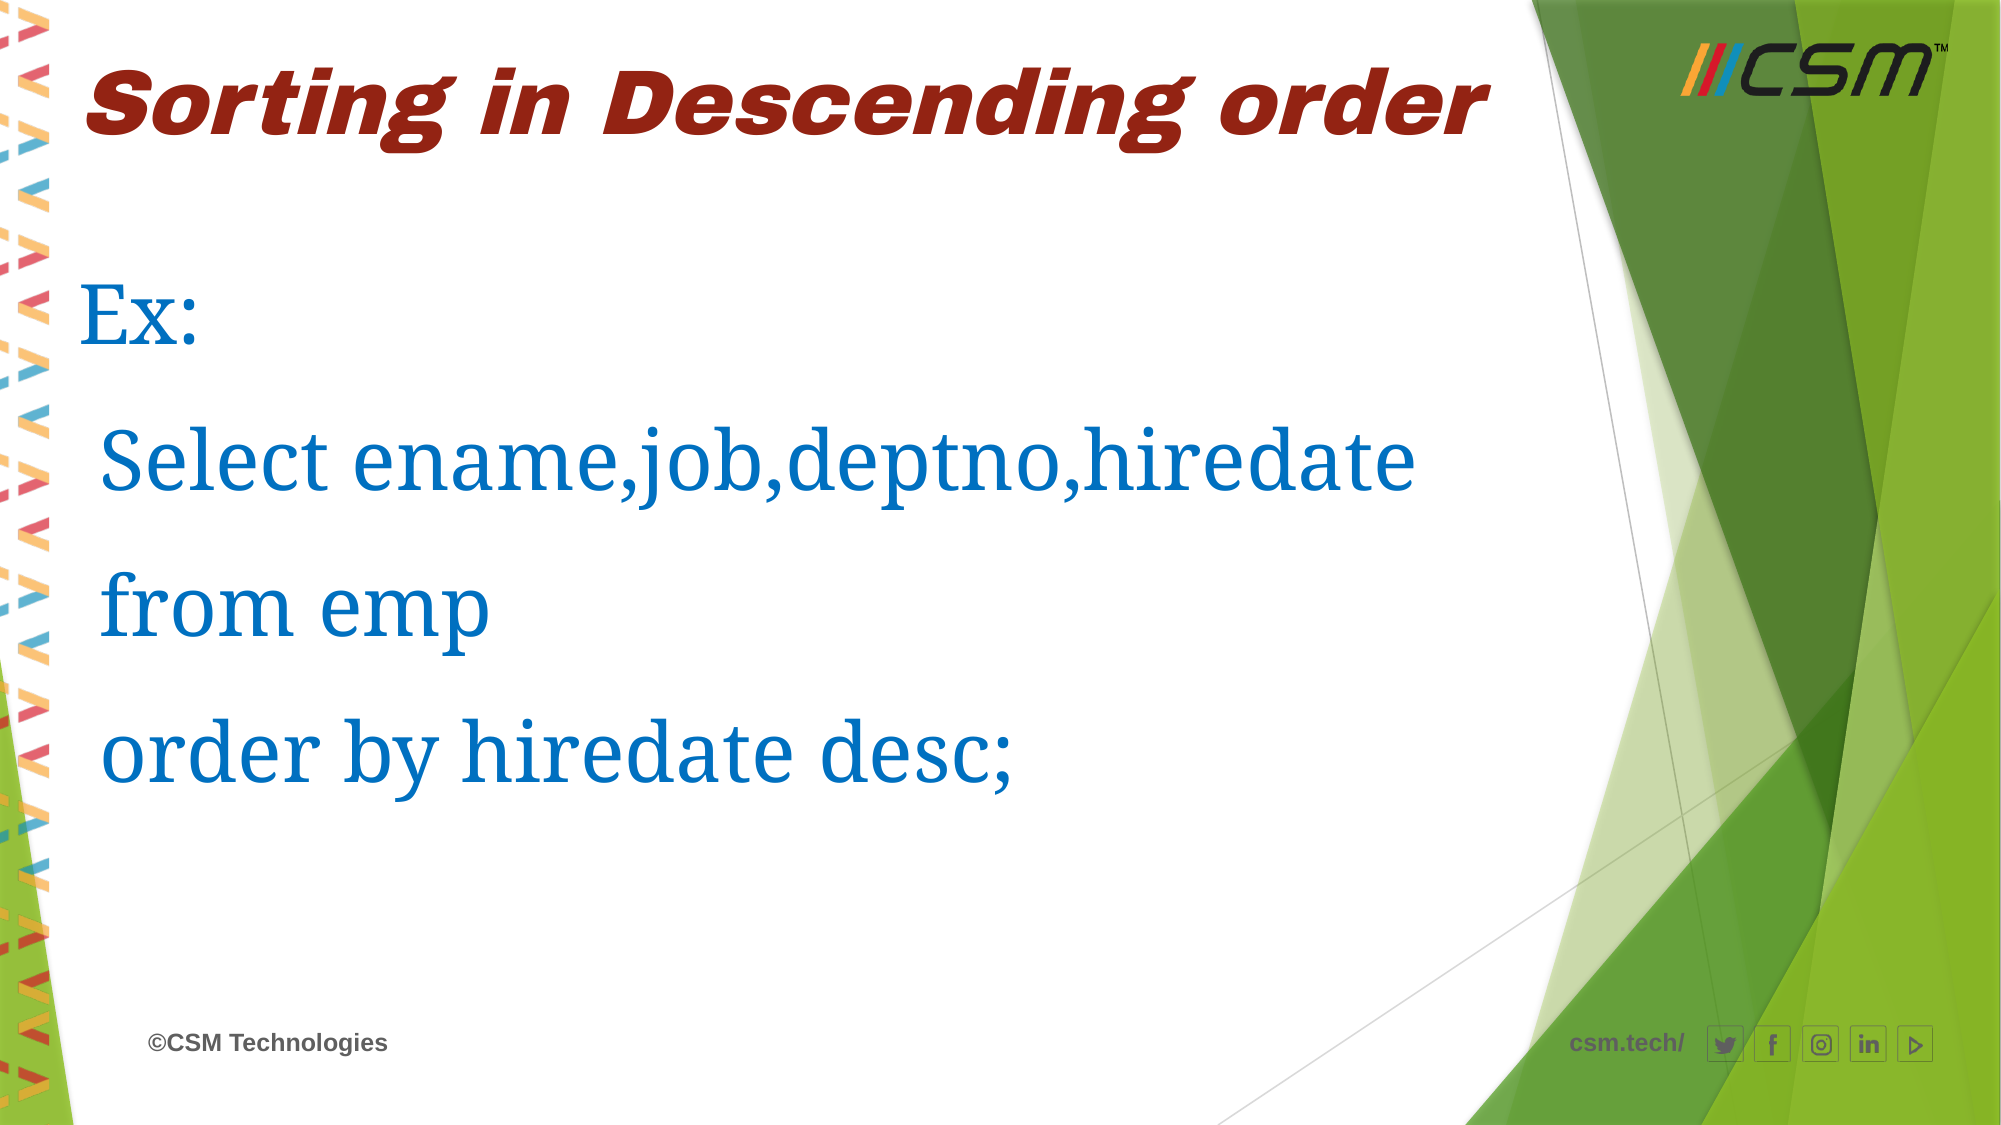

# Sorting in Descending order

Ex:

 Select ename,job,deptno,hiredate

 from emp

 order by hiredate desc;